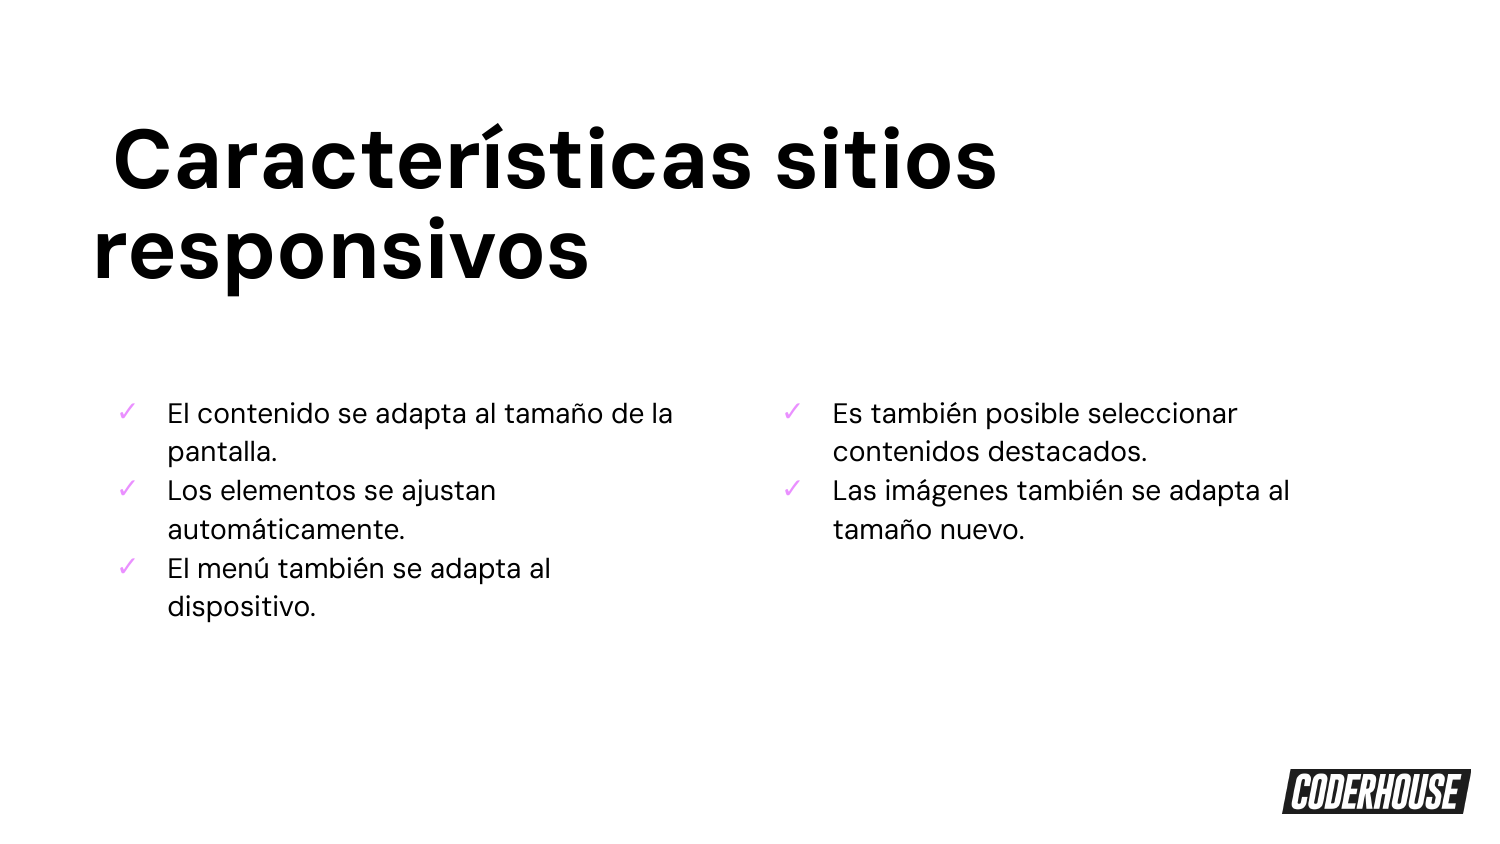

Características sitios responsivos
El contenido se adapta al tamaño de la pantalla.
Los elementos se ajustan automáticamente.
El menú también se adapta al dispositivo.
Es también posible seleccionar contenidos destacados.
Las imágenes también se adapta al tamaño nuevo.